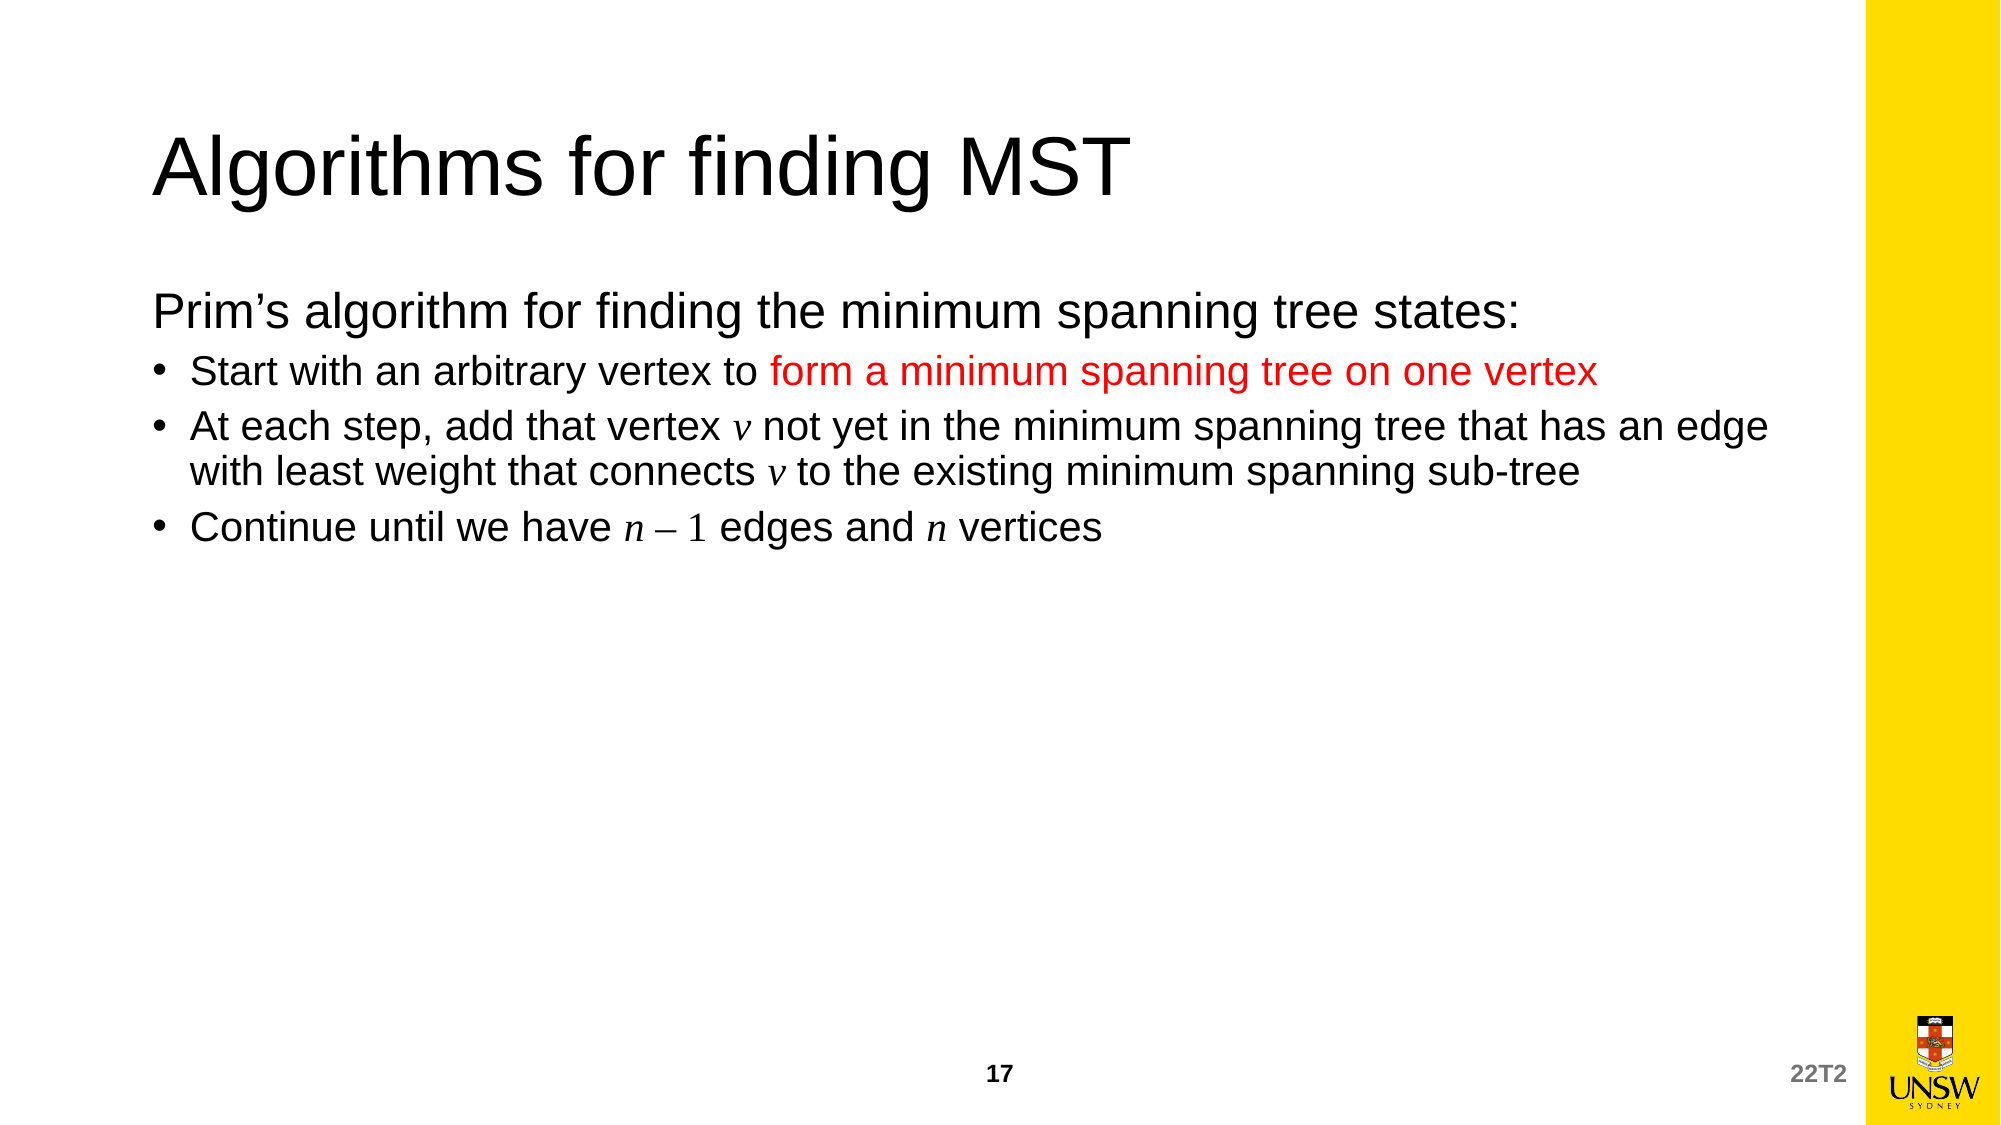

# Algorithms for finding MST
Prim’s algorithm for finding the minimum spanning tree states:
Start with an arbitrary vertex to form a minimum spanning tree on one vertex
At each step, add that vertex v not yet in the minimum spanning tree that has an edge with least weight that connects v to the existing minimum spanning sub-tree
Continue until we have n – 1 edges and n vertices
17
22T2